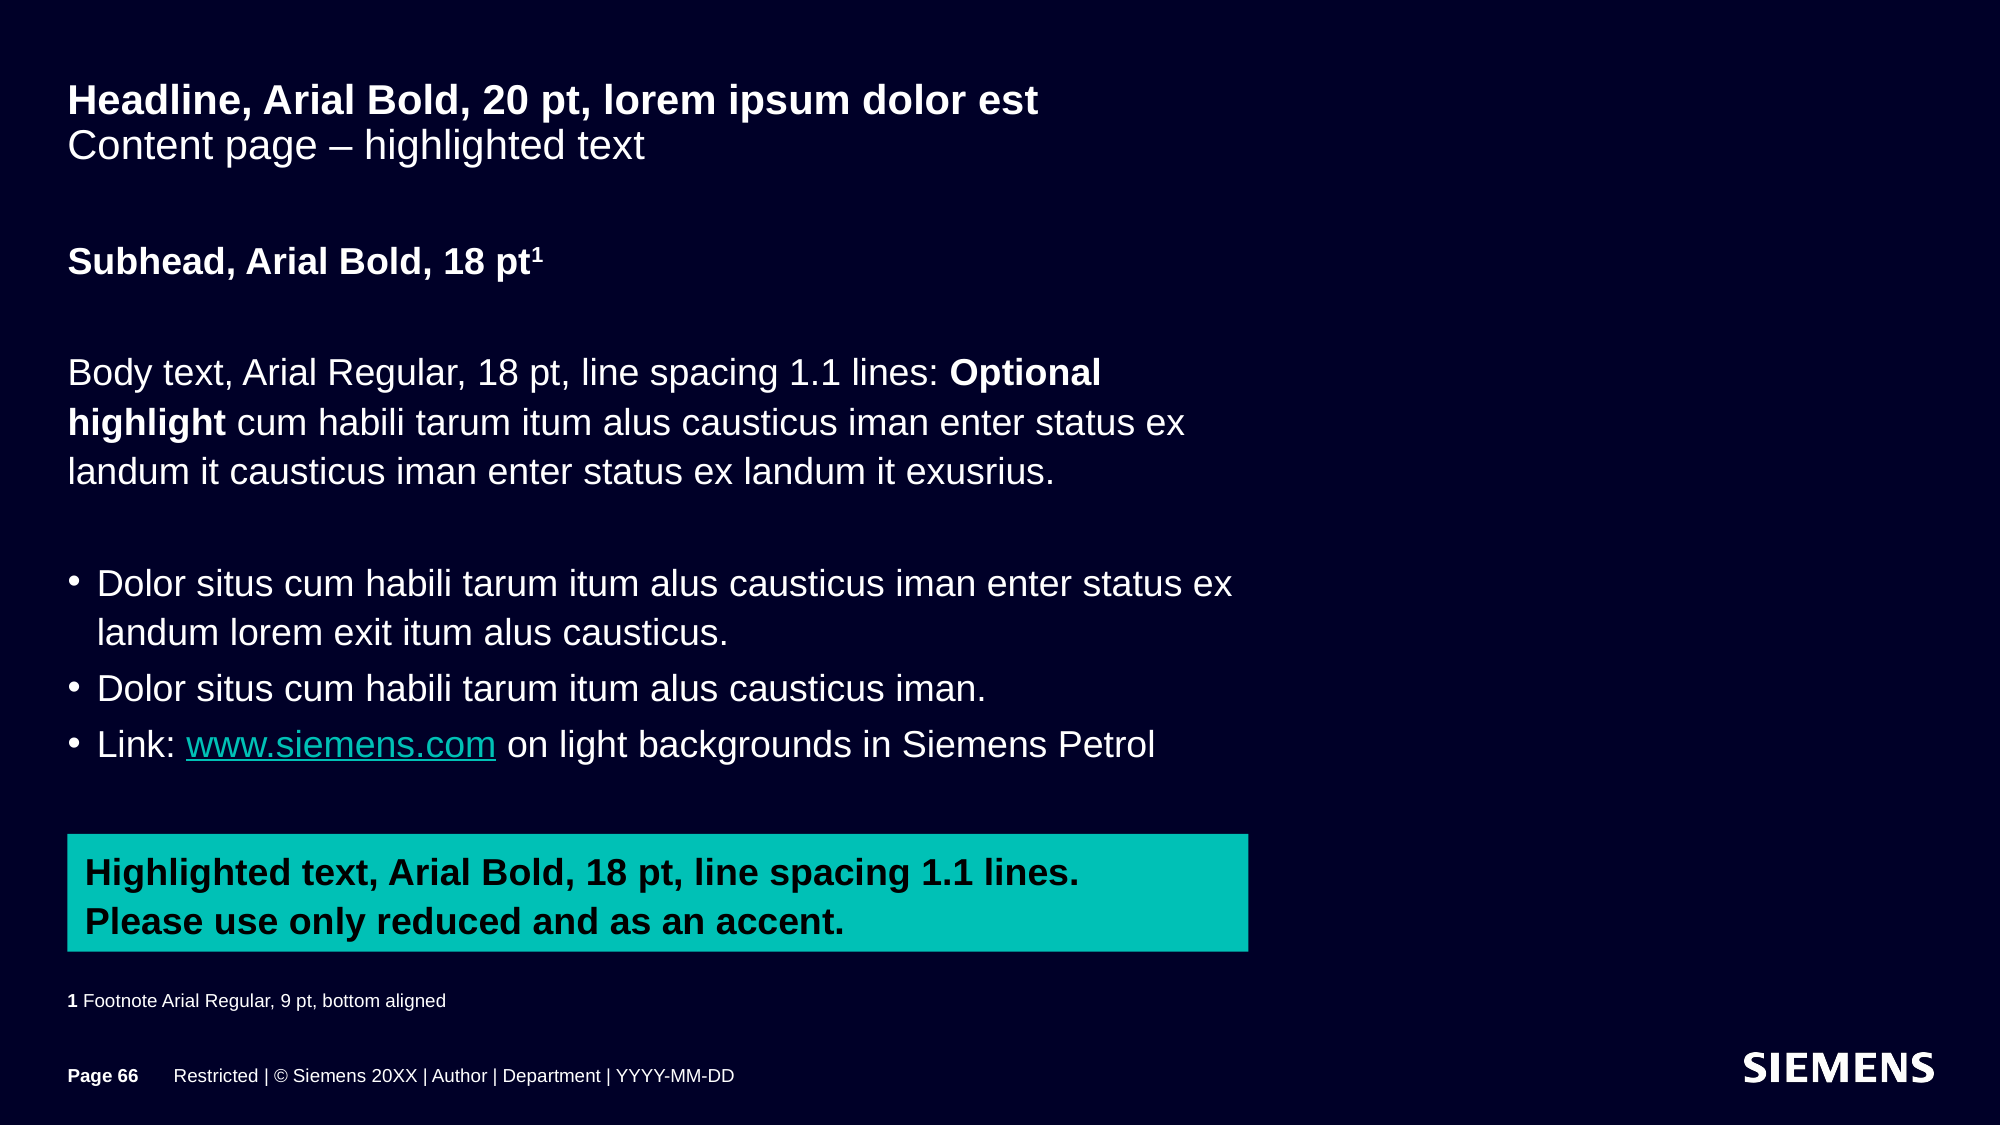

# Headline, Arial Bold, 20 pt, lorem ipsum dolor est Content page – highlighted text
Subhead, Arial Bold, 18 pt1

Body text, Arial Regular, 18 pt, line spacing 1.1 lines: Optional highlight cum habili tarum itum alus causticus iman enter status ex landum it causticus iman enter status ex landum it exusrius.

Dolor situs cum habili tarum itum alus causticus iman enter status ex landum lorem exit itum alus causticus.
Dolor situs cum habili tarum itum alus causticus iman.
Link: www.siemens.com on light backgrounds in Siemens Petrol
Highlighted text, Arial Bold, 18 pt, line spacing 1.1 lines.
Please use only reduced and as an accent.
1 Footnote Arial Regular, 9 pt, bottom aligned
Page 66
Restricted | © Siemens 20XX | Author | Department | YYYY-MM-DD